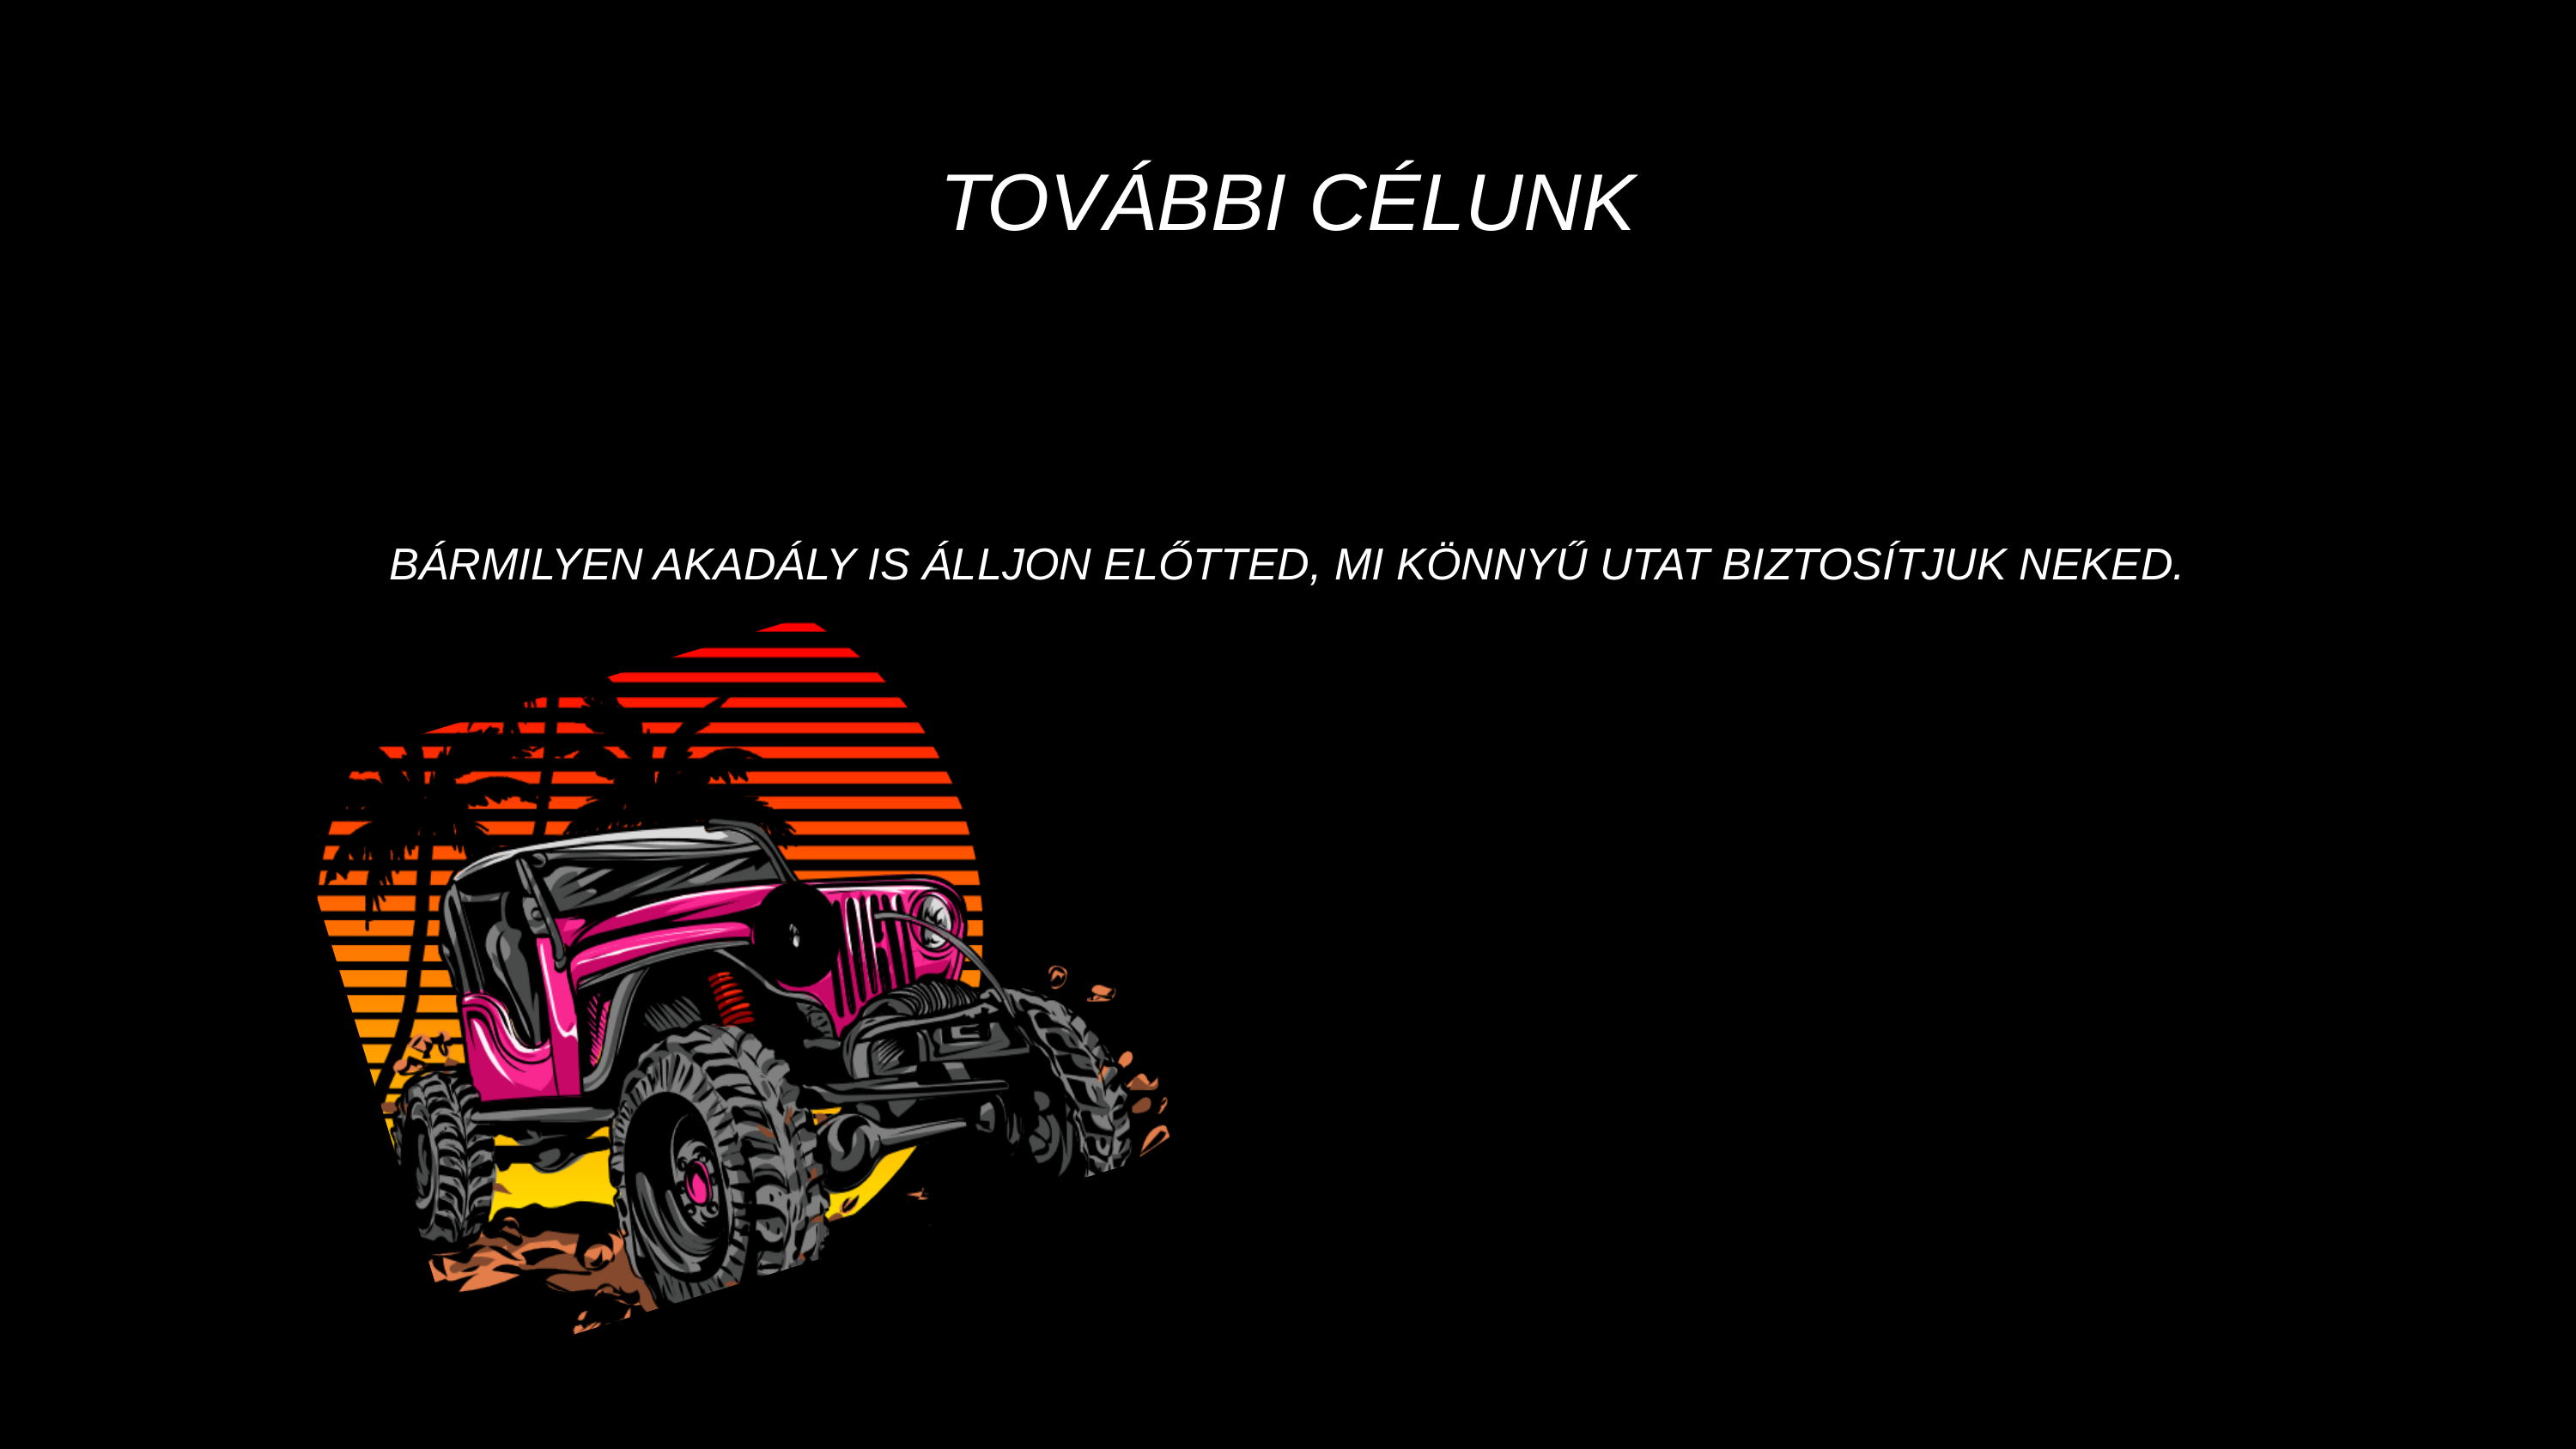

TOVÁBBI CÉLUNK
BÁRMILYEN AKADÁLY IS ÁLLJON ELŐTTED, MI KÖNNYŰ UTAT BIZTOSÍTJUK NEKED.